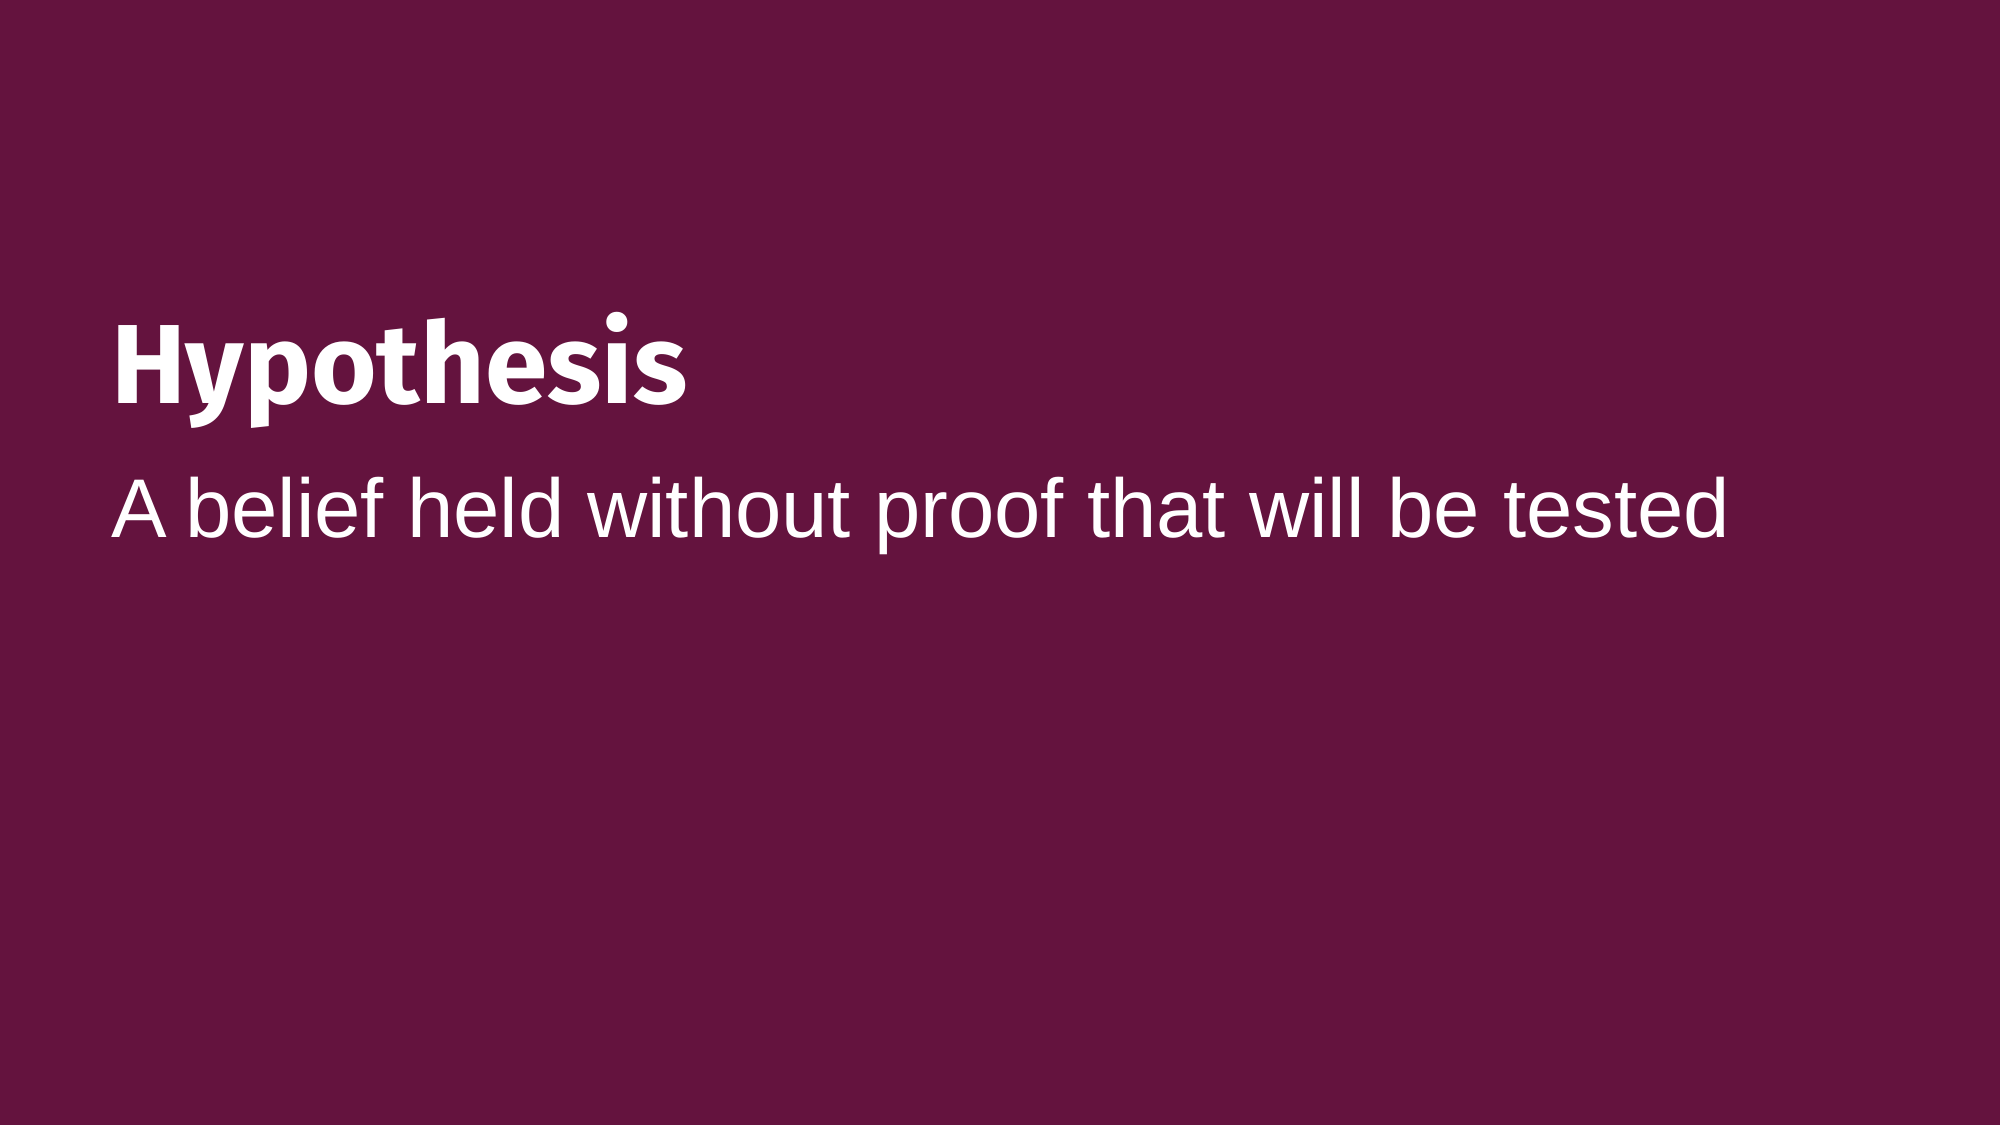

Hypothesis
A belief held without proof that will be tested